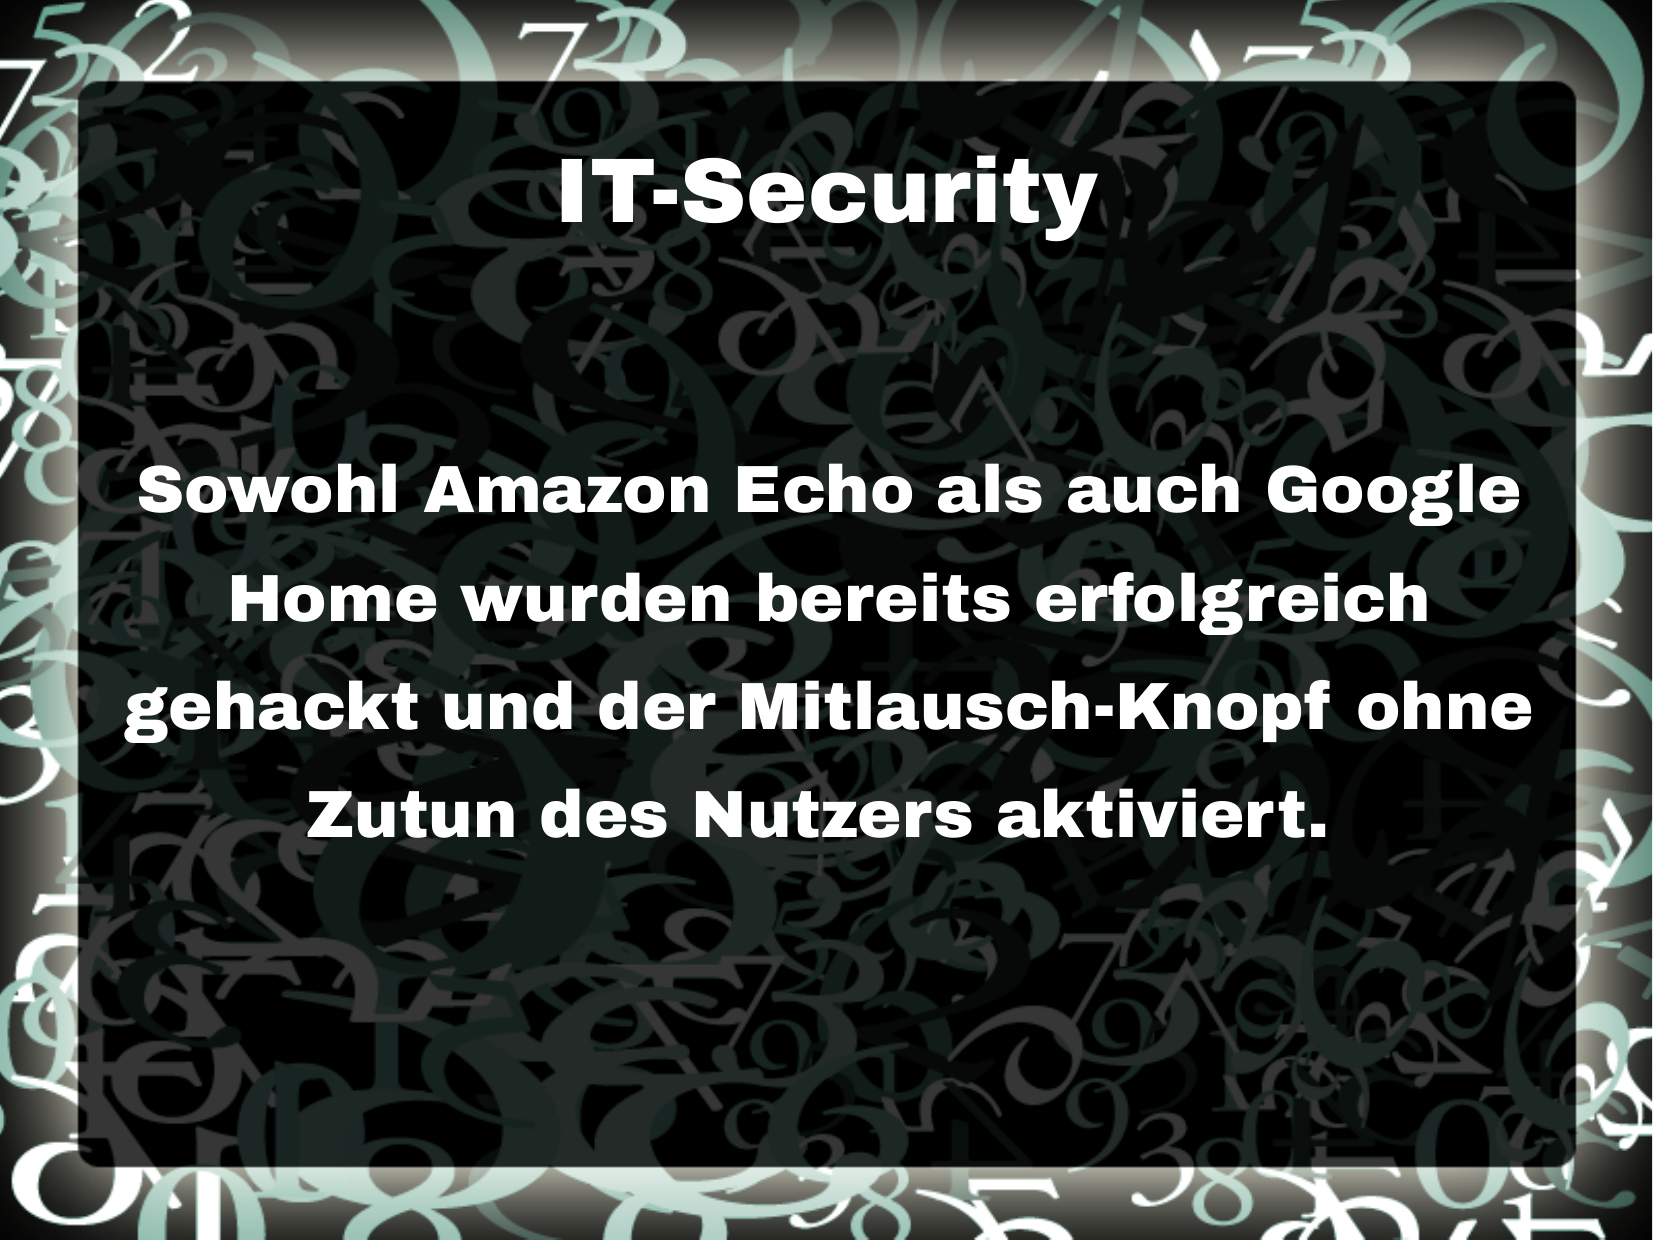

# IT-Security

Sowohl Amazon Echo als auch Google Home wurden bereits erfolgreich gehackt und der Mitlausch-Knopf ohne Zutun des Nutzers aktiviert.